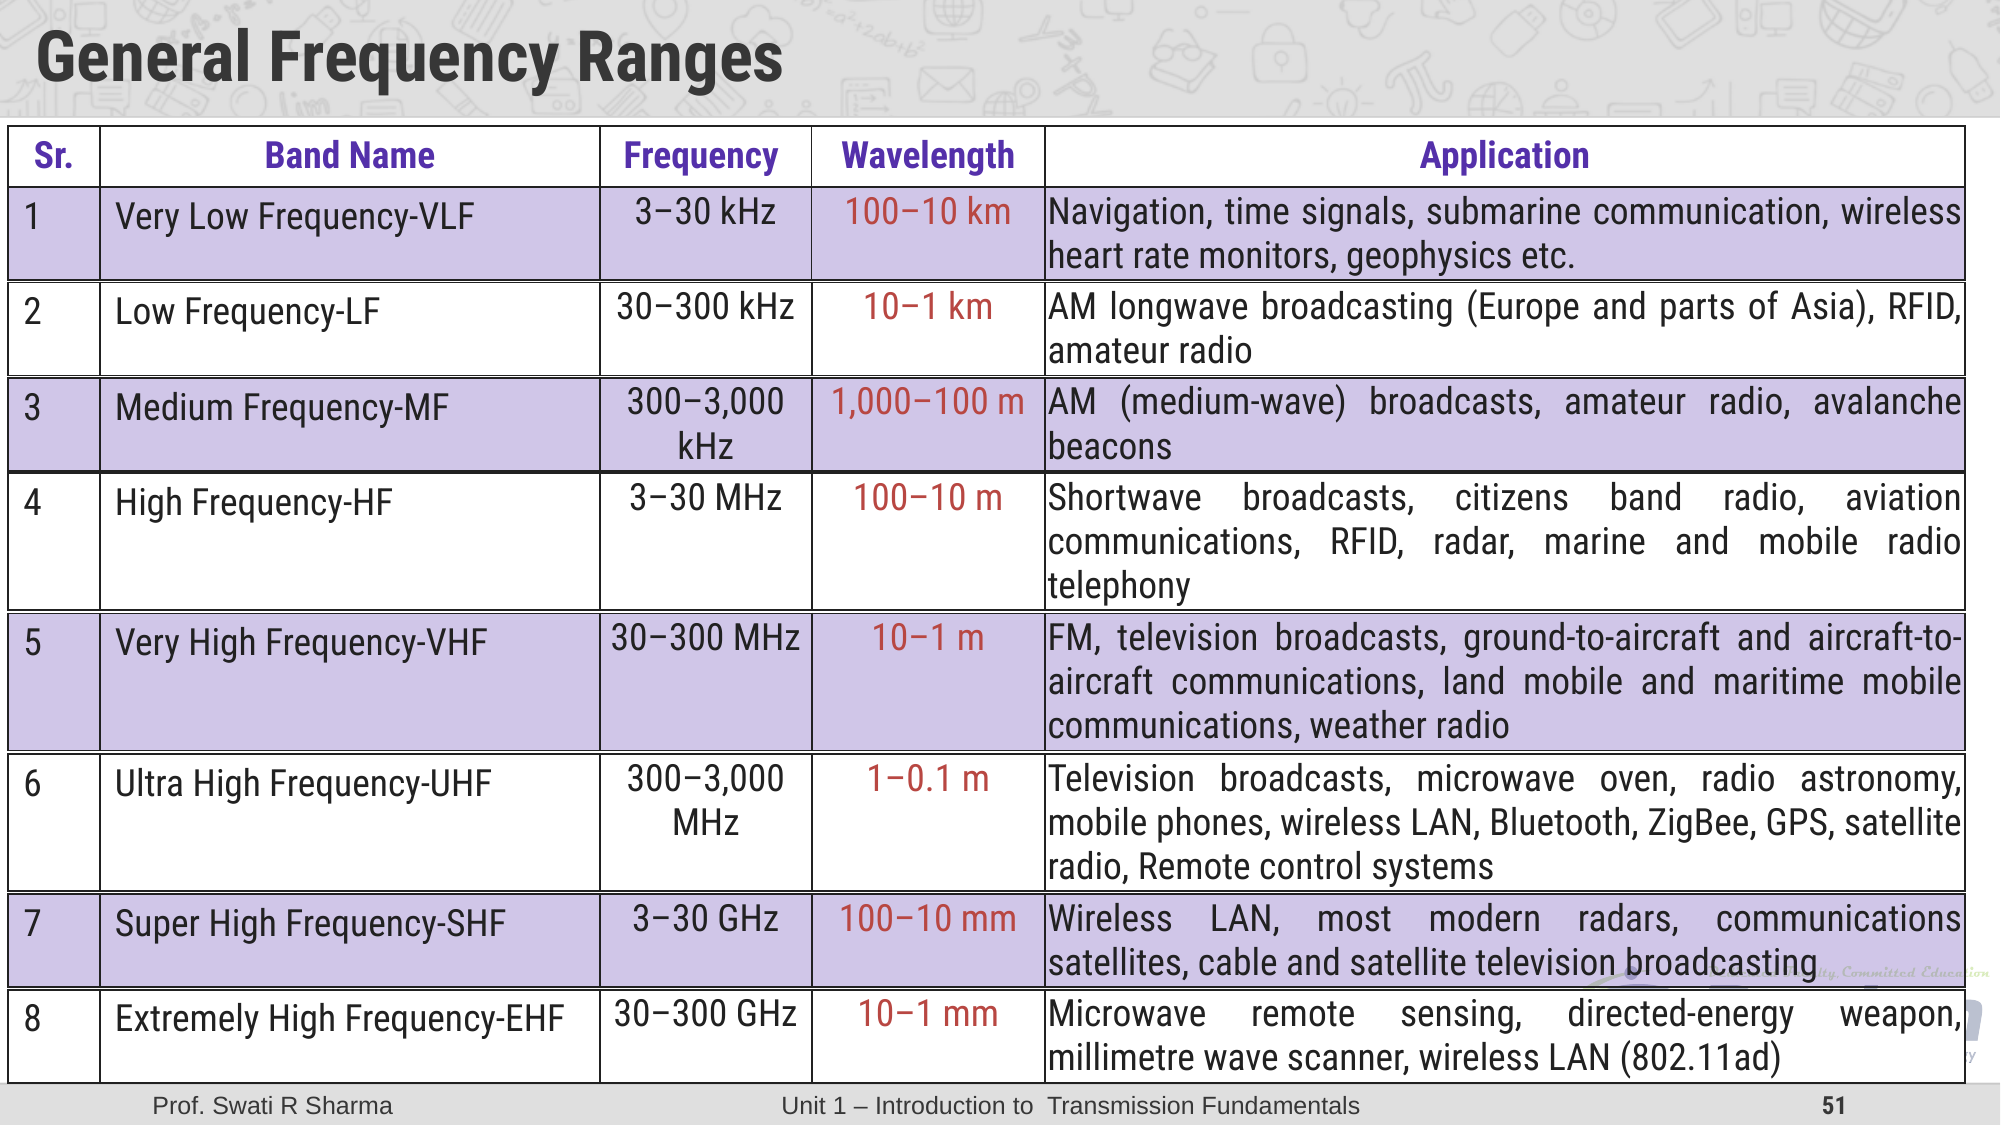

# General Frequency Ranges
| Sr. | Band Name | Frequency | Wavelength | Application |
| --- | --- | --- | --- | --- |
| 1 | Very Low Frequency-VLF | 3–30 kHz | 100–10 km | Navigation, time signals, submarine communication, wireless heart rate monitors, geophysics etc. |
| 2 | Low Frequency-LF | 30–300 kHz | 10–1 km | AM longwave broadcasting (Europe and parts of Asia), RFID, amateur radio |
| --- | --- | --- | --- | --- |
| 3 | Medium Frequency-MF | 300–3,000 kHz | 1,000–100 m | AM (medium-wave) broadcasts, amateur radio, avalanche beacons |
| --- | --- | --- | --- | --- |
| 4 | High Frequency-HF | 3–30 MHz | 100–10 m | Shortwave broadcasts, citizens band radio, aviation communications, RFID, radar, marine and mobile radio telephony |
| --- | --- | --- | --- | --- |
| 5 | Very High Frequency-VHF | 30–300 MHz | 10–1 m | FM, television broadcasts, ground-to-aircraft and aircraft-to-aircraft communications, land mobile and maritime mobile communications, weather radio |
| --- | --- | --- | --- | --- |
| 6 | Ultra High Frequency-UHF | 300–3,000 MHz | 1–0.1 m | Television broadcasts, microwave oven, radio astronomy, mobile phones, wireless LAN, Bluetooth, ZigBee, GPS, satellite radio, Remote control systems |
| --- | --- | --- | --- | --- |
| 7 | Super High Frequency-SHF | 3–30 GHz | 100–10 mm | Wireless LAN, most modern radars, communications satellites, cable and satellite television broadcasting |
| --- | --- | --- | --- | --- |
| 8 | Extremely High Frequency-EHF | 30–300 GHz | 10–1 mm | Microwave remote sensing, directed-energy weapon, millimetre wave scanner, wireless LAN (802.11ad) |
| --- | --- | --- | --- | --- |